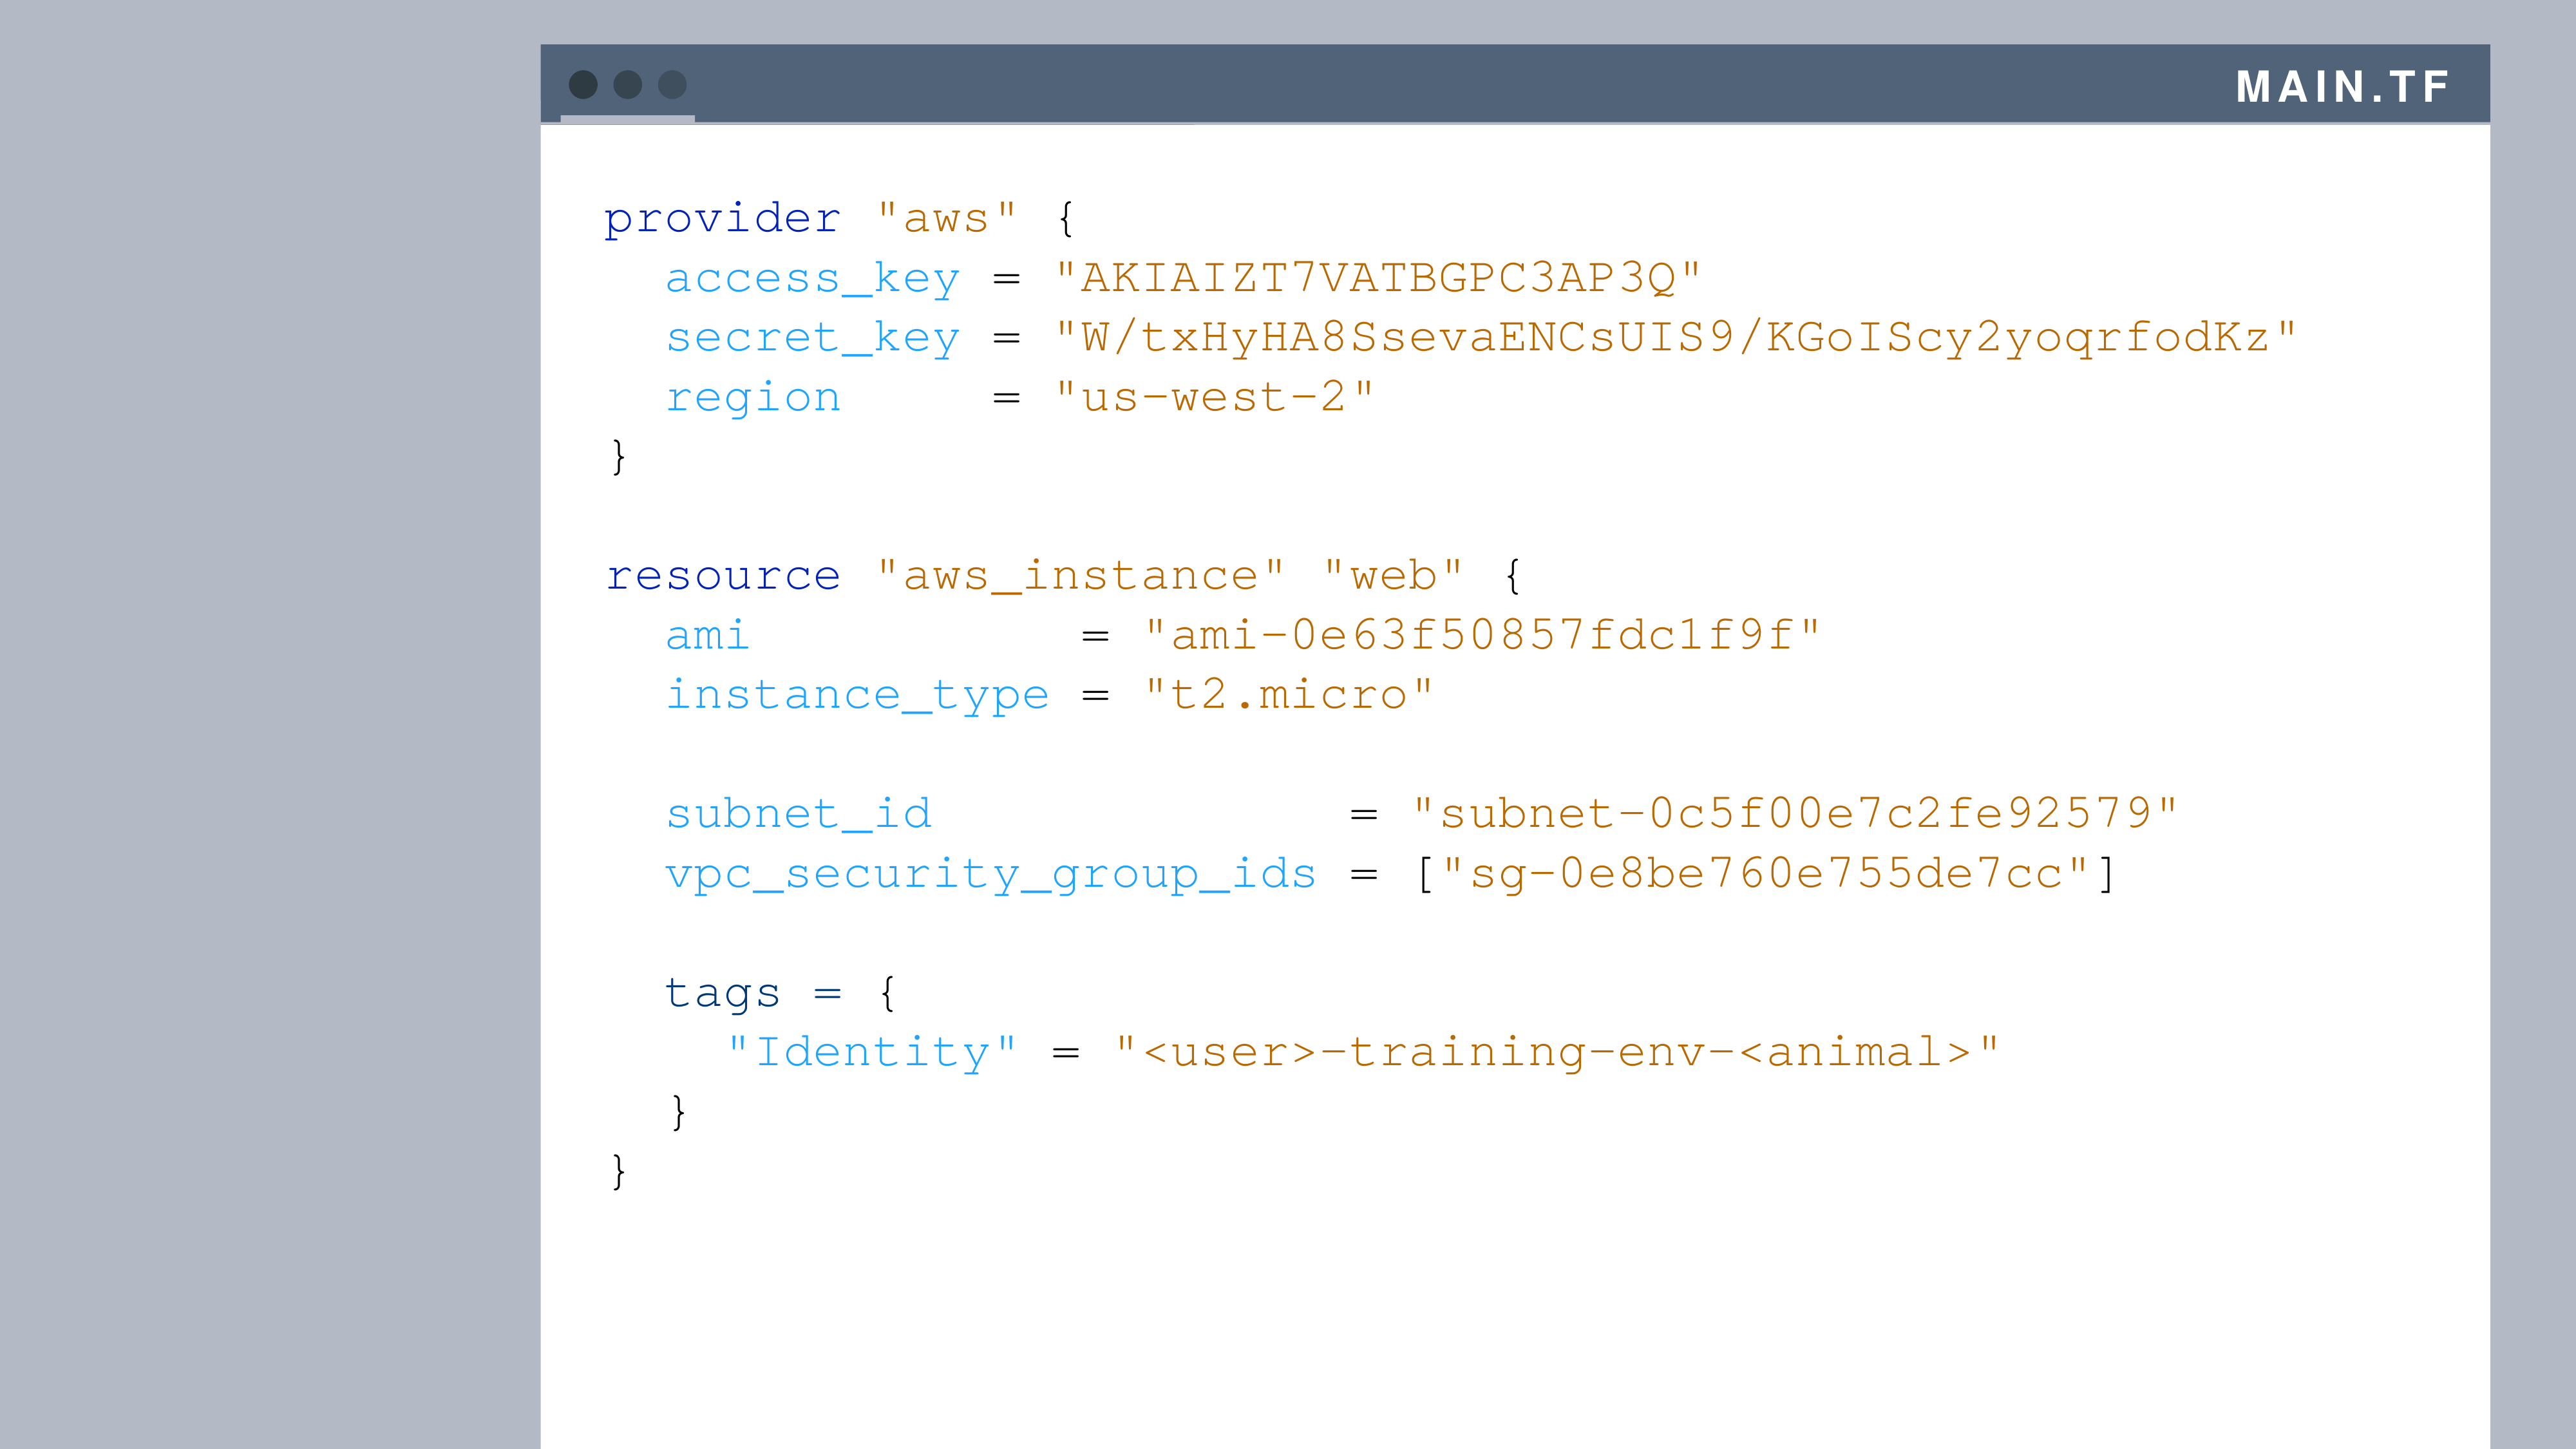

main.tf
provider "aws" {
  access_key = "AKIAIZT7VATBGPC3AP3Q"
  secret_key = "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"
  region     = "us-west-2"
}

resource "aws_instance" "web" {
  ami           = "ami-0e63f50857fdc1f9f"
  instance_type = "t2.micro"

  subnet_id              = "subnet-0c5f00e7c2fe92579"
  vpc_security_group_ids = ["sg-0e8be760e755de7cc"]

  tags = {
    "Identity" = "<user>-training-env-<animal>"
  }
}
36